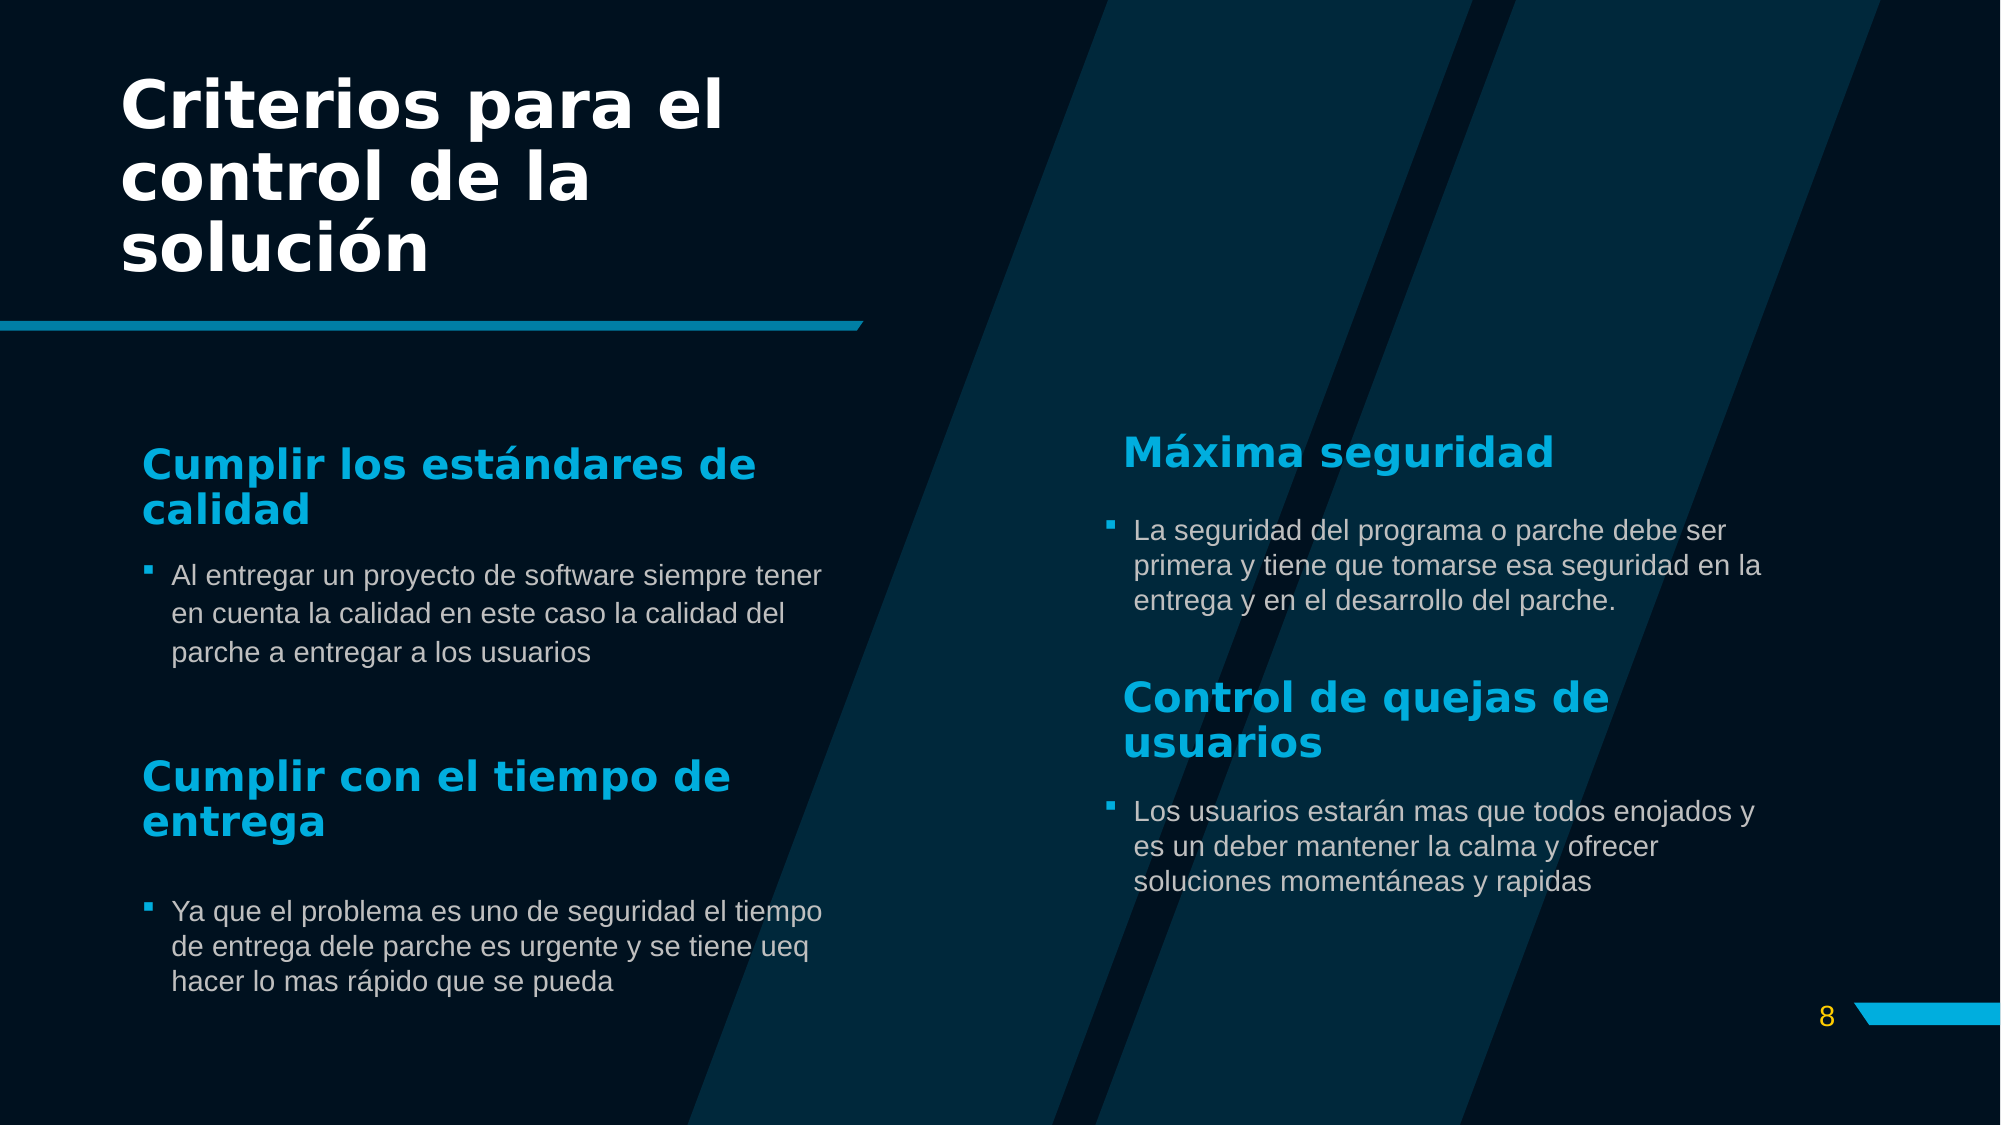

# Criterios para el control de la solución
Máxima seguridad
Cumplir los estándares de calidad
La seguridad del programa o parche debe ser primera y tiene que tomarse esa seguridad en la entrega y en el desarrollo del parche.
Al entregar un proyecto de software siempre tener en cuenta la calidad en este caso la calidad del parche a entregar a los usuarios
Control de quejas de usuarios
Cumplir con el tiempo de entrega
Los usuarios estarán mas que todos enojados y es un deber mantener la calma y ofrecer soluciones momentáneas y rapidas
Ya que el problema es uno de seguridad el tiempo de entrega dele parche es urgente y se tiene ueq hacer lo mas rápido que se pueda
8